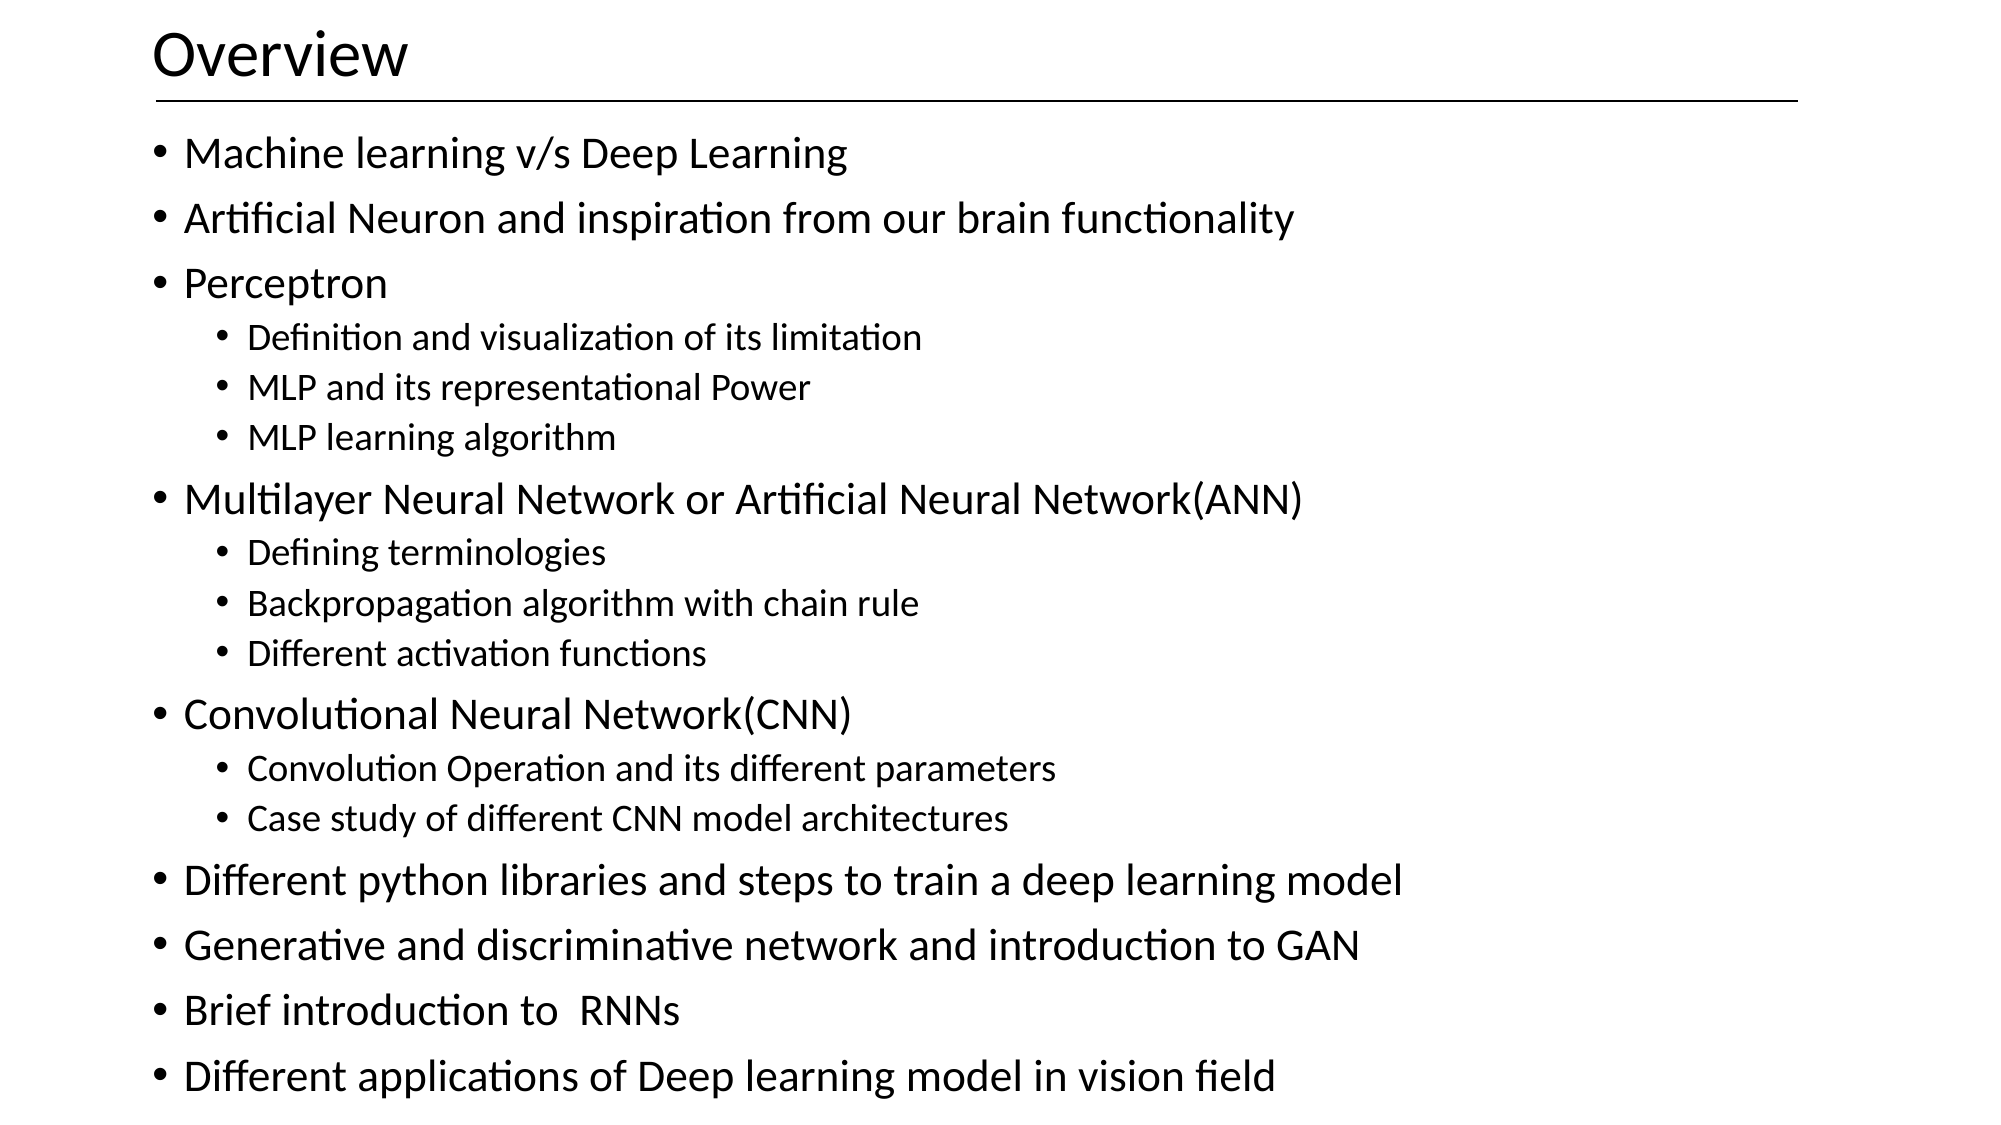

Overview
Machine learning v/s Deep Learning
Artificial Neuron and inspiration from our brain functionality
Perceptron
Definition and visualization of its limitation
MLP and its representational Power
MLP learning algorithm
Multilayer Neural Network or Artificial Neural Network(ANN)
Defining terminologies
Backpropagation algorithm with chain rule
Different activation functions
Convolutional Neural Network(CNN)
Convolution Operation and its different parameters
Case study of different CNN model architectures
Different python libraries and steps to train a deep learning model
Generative and discriminative network and introduction to GAN
Brief introduction to  RNNs
Different applications of Deep learning model in vision field